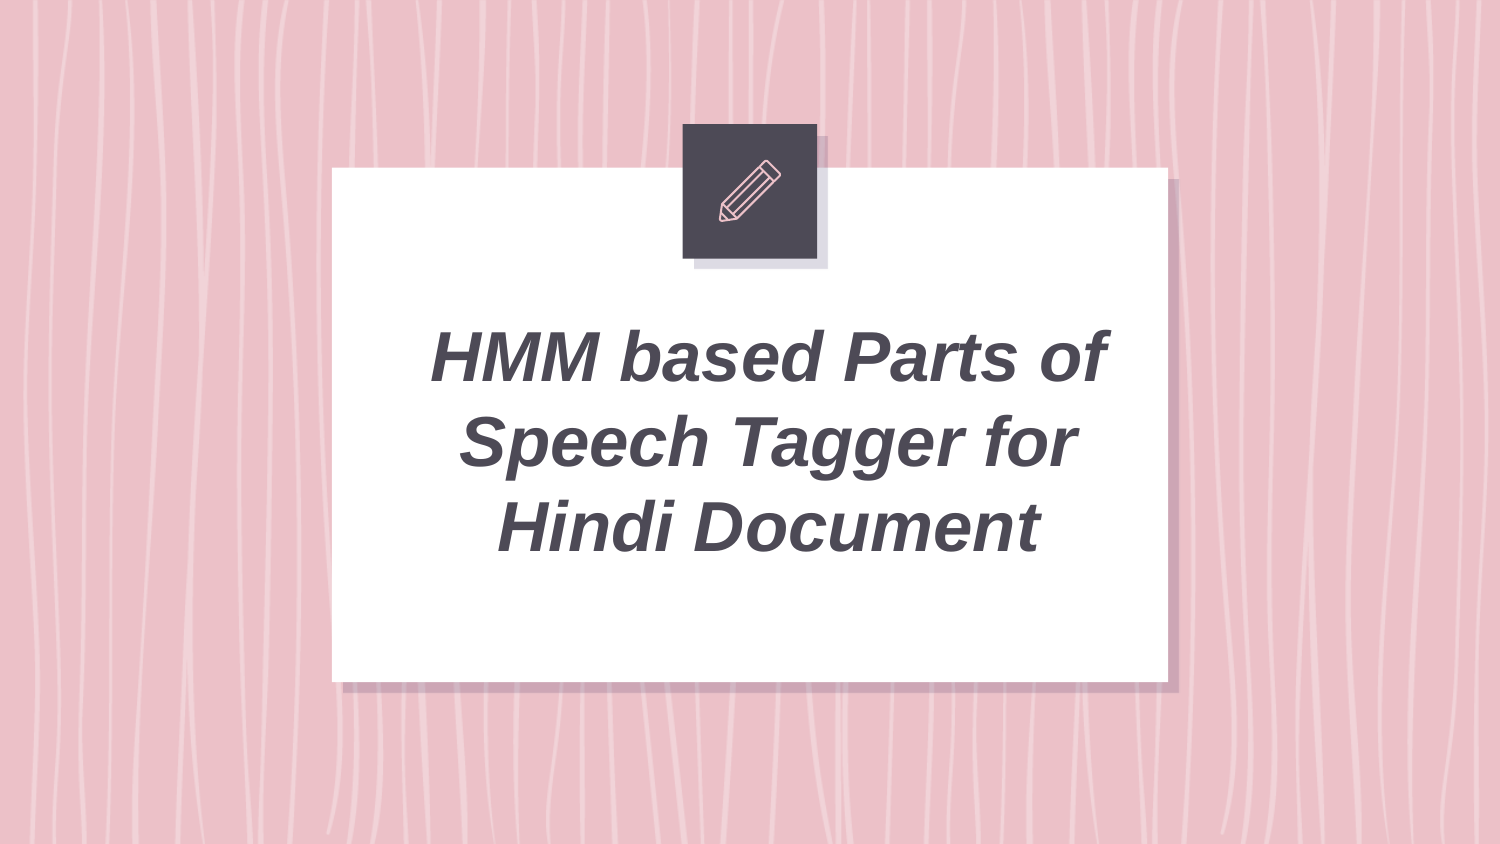

# HMM based Parts of Speech Tagger for Hindi Document